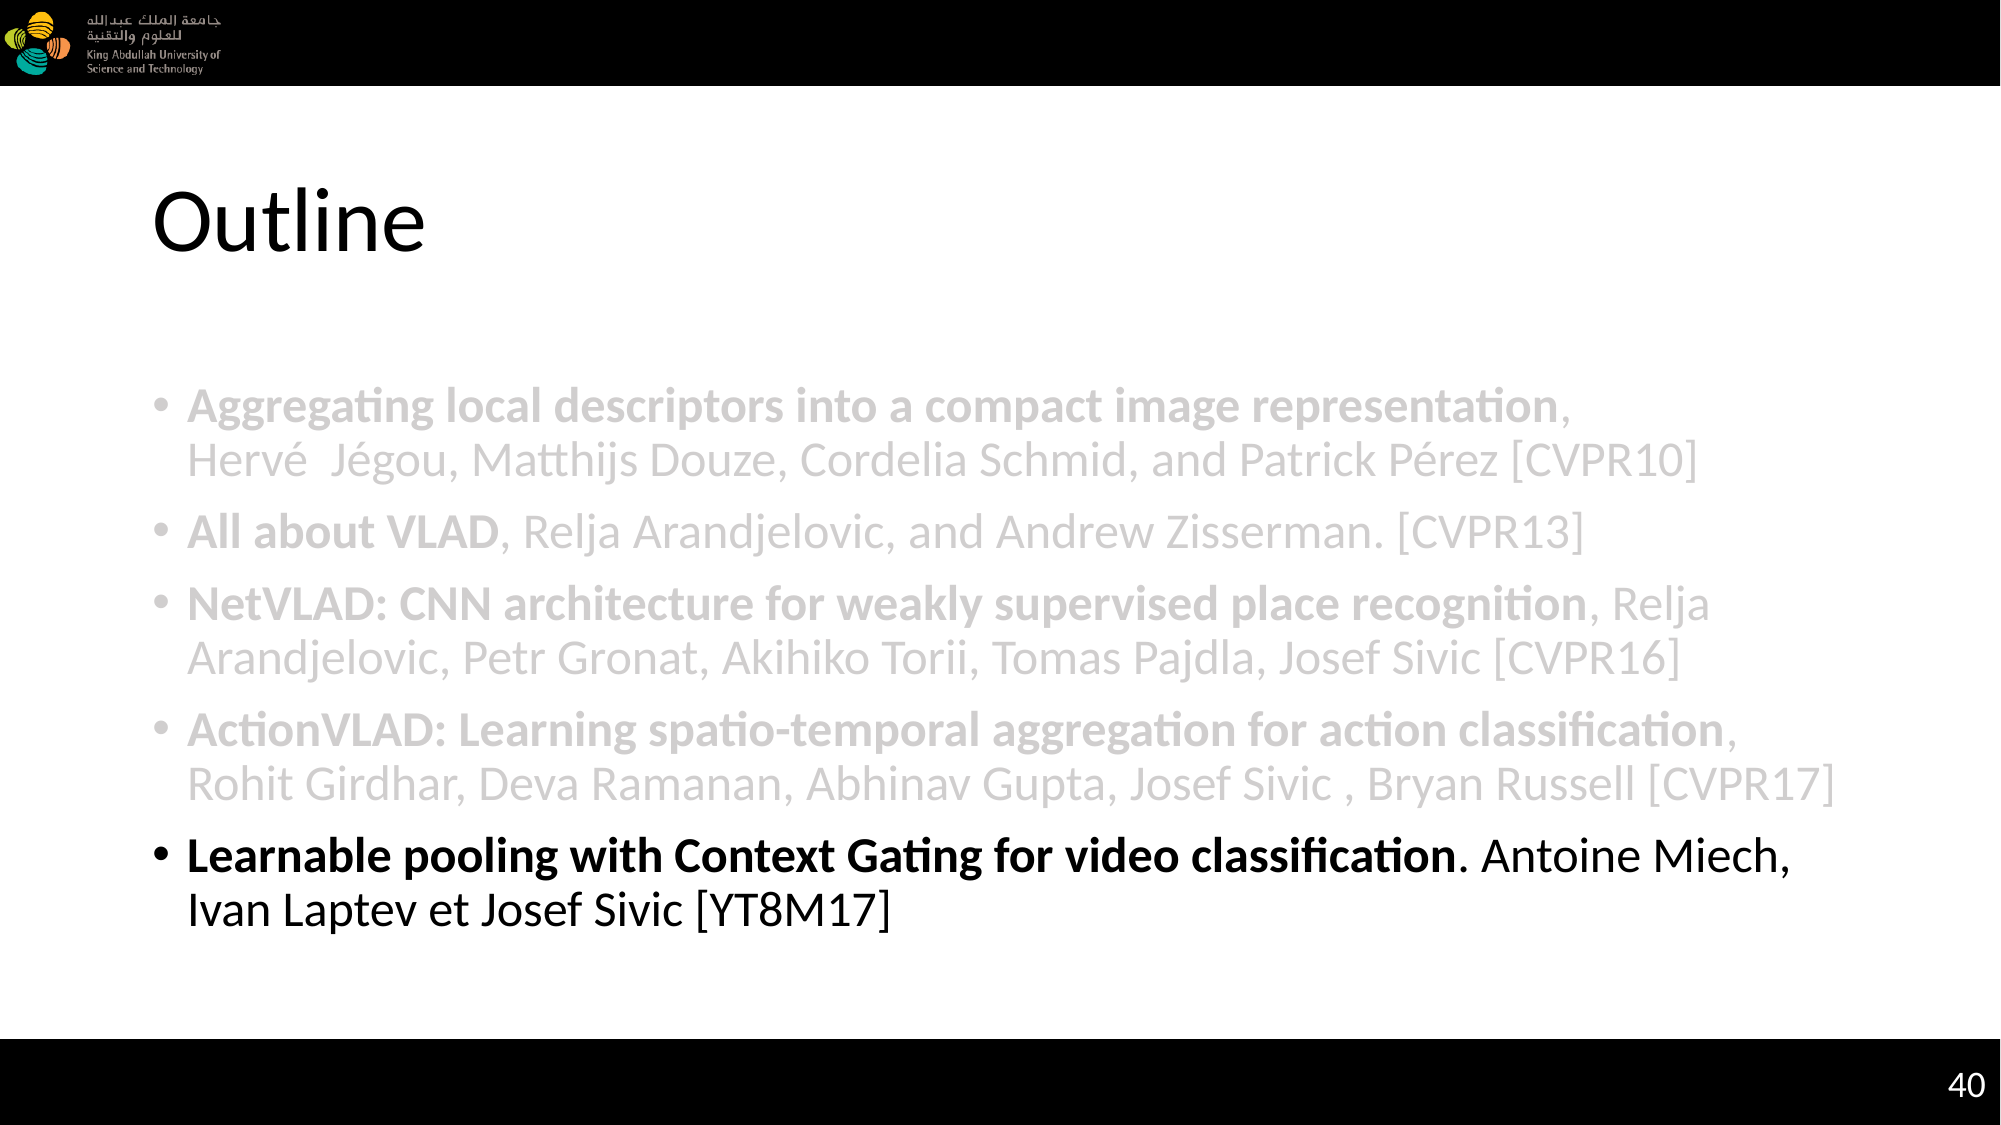

# Outline
Aggregating local descriptors into a compact image representation,
Hervé  Jégou, Matthijs Douze, Cordelia Schmid, and Patrick Pérez [CVPR10]
All about VLAD, Relja Arandjelovic, and Andrew Zisserman. [CVPR13]
NetVLAD: CNN architecture for weakly supervised place recognition, Relja Arandjelovic, Petr Gronat, Akihiko Torii, Tomas Pajdla, Josef Sivic [CVPR16]
ActionVLAD: Learning spatio-temporal aggregation for action classification, Rohit Girdhar, Deva Ramanan, Abhinav Gupta, Josef Sivic , Bryan Russell [CVPR17]
Learnable pooling with Context Gating for video classification. Antoine Miech, Ivan Laptev et Josef Sivic [YT8M17]
40